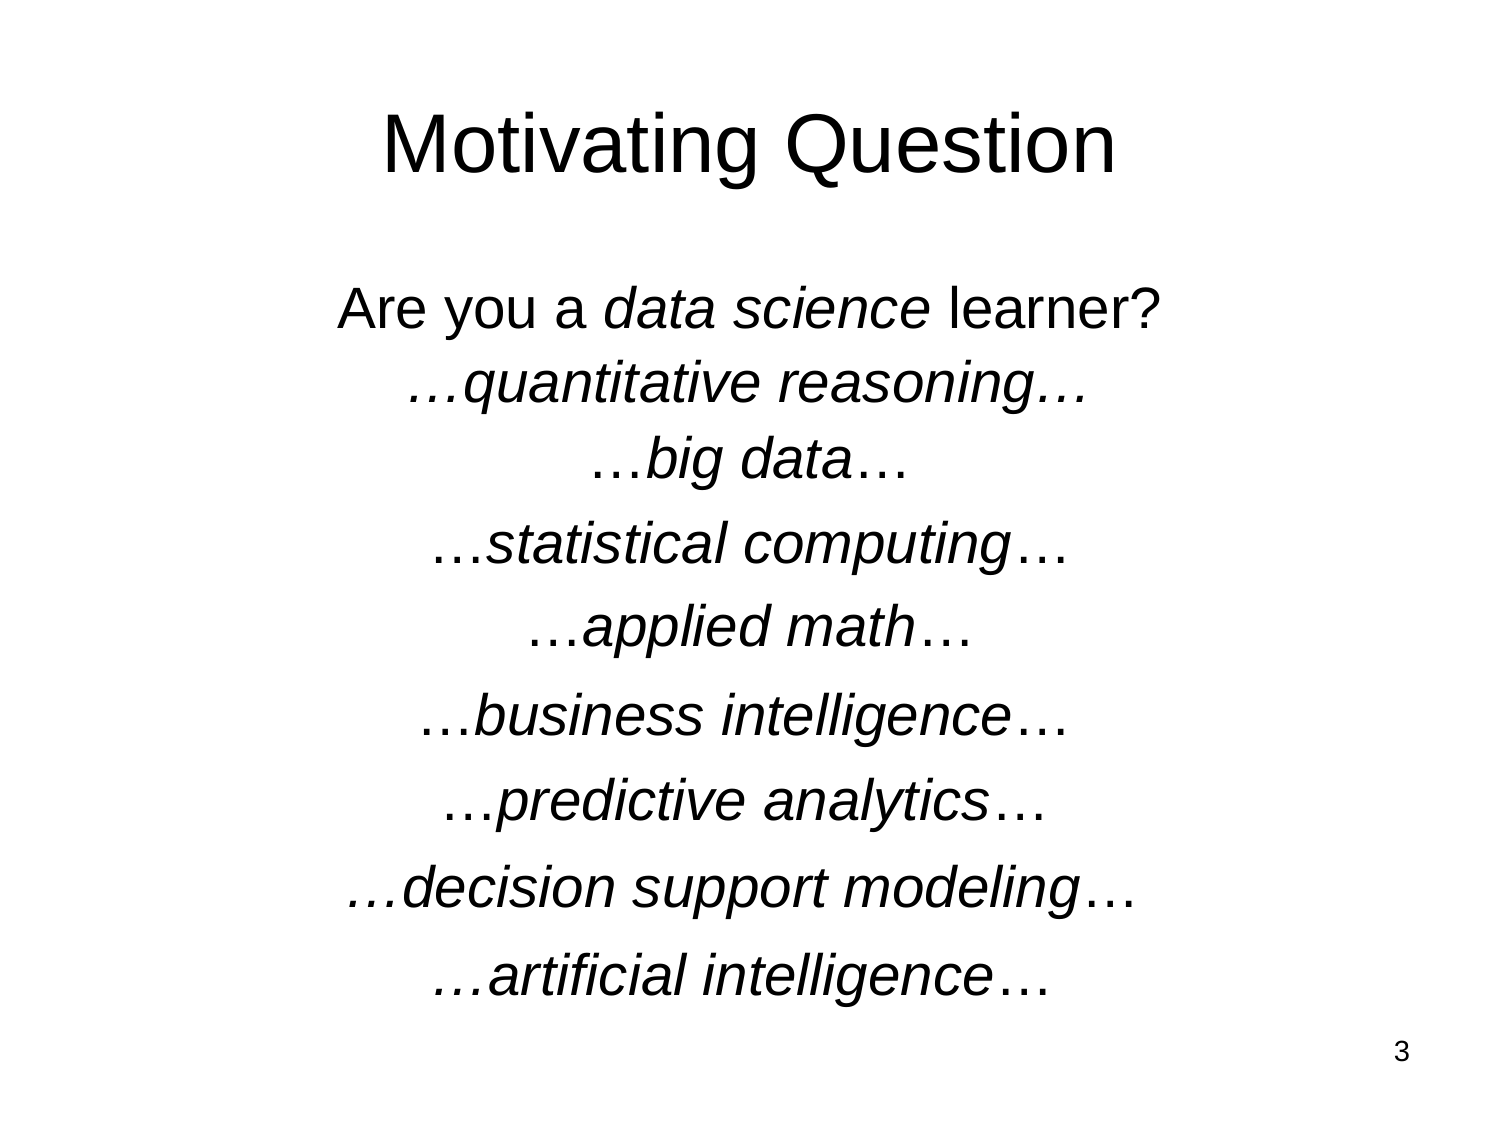

# Motivating Question
Are you a data science learner?
…quantitative reasoning…
…big data…
…statistical computing…
…applied math…
…business intelligence…
…predictive analytics…
…decision support modeling…
…artificial intelligence…
3